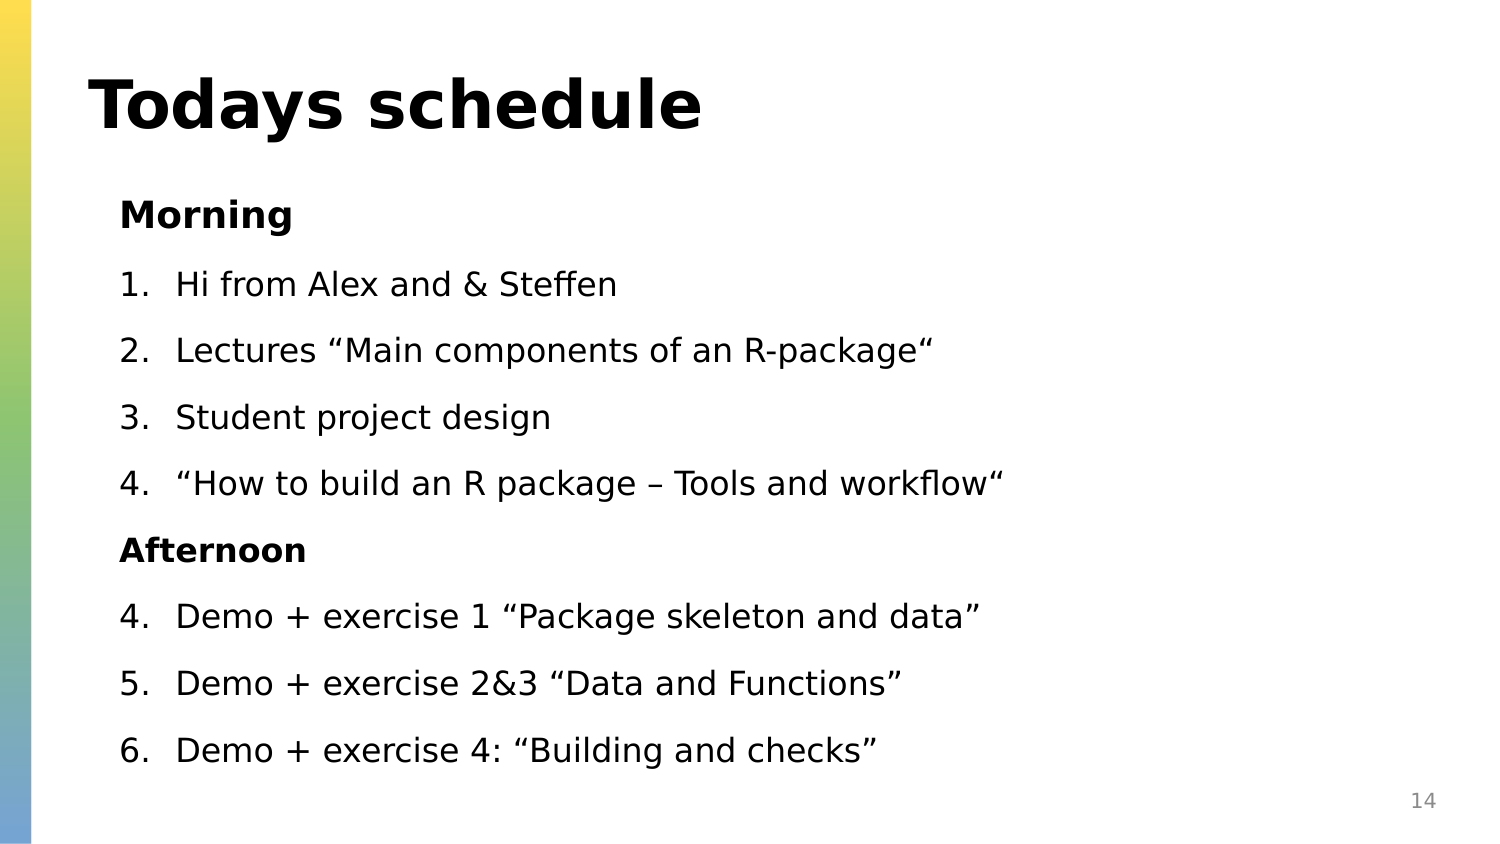

Todays schedule
Morning
Hi from Alex and & Steffen
Lectures “Main components of an R-package“
Student project design
“How to build an R package – Tools and workflow“
Afternoon
Demo + exercise 1 “Package skeleton and data”
Demo + exercise 2&3 “Data and Functions”
Demo + exercise 4: “Building and checks”
14